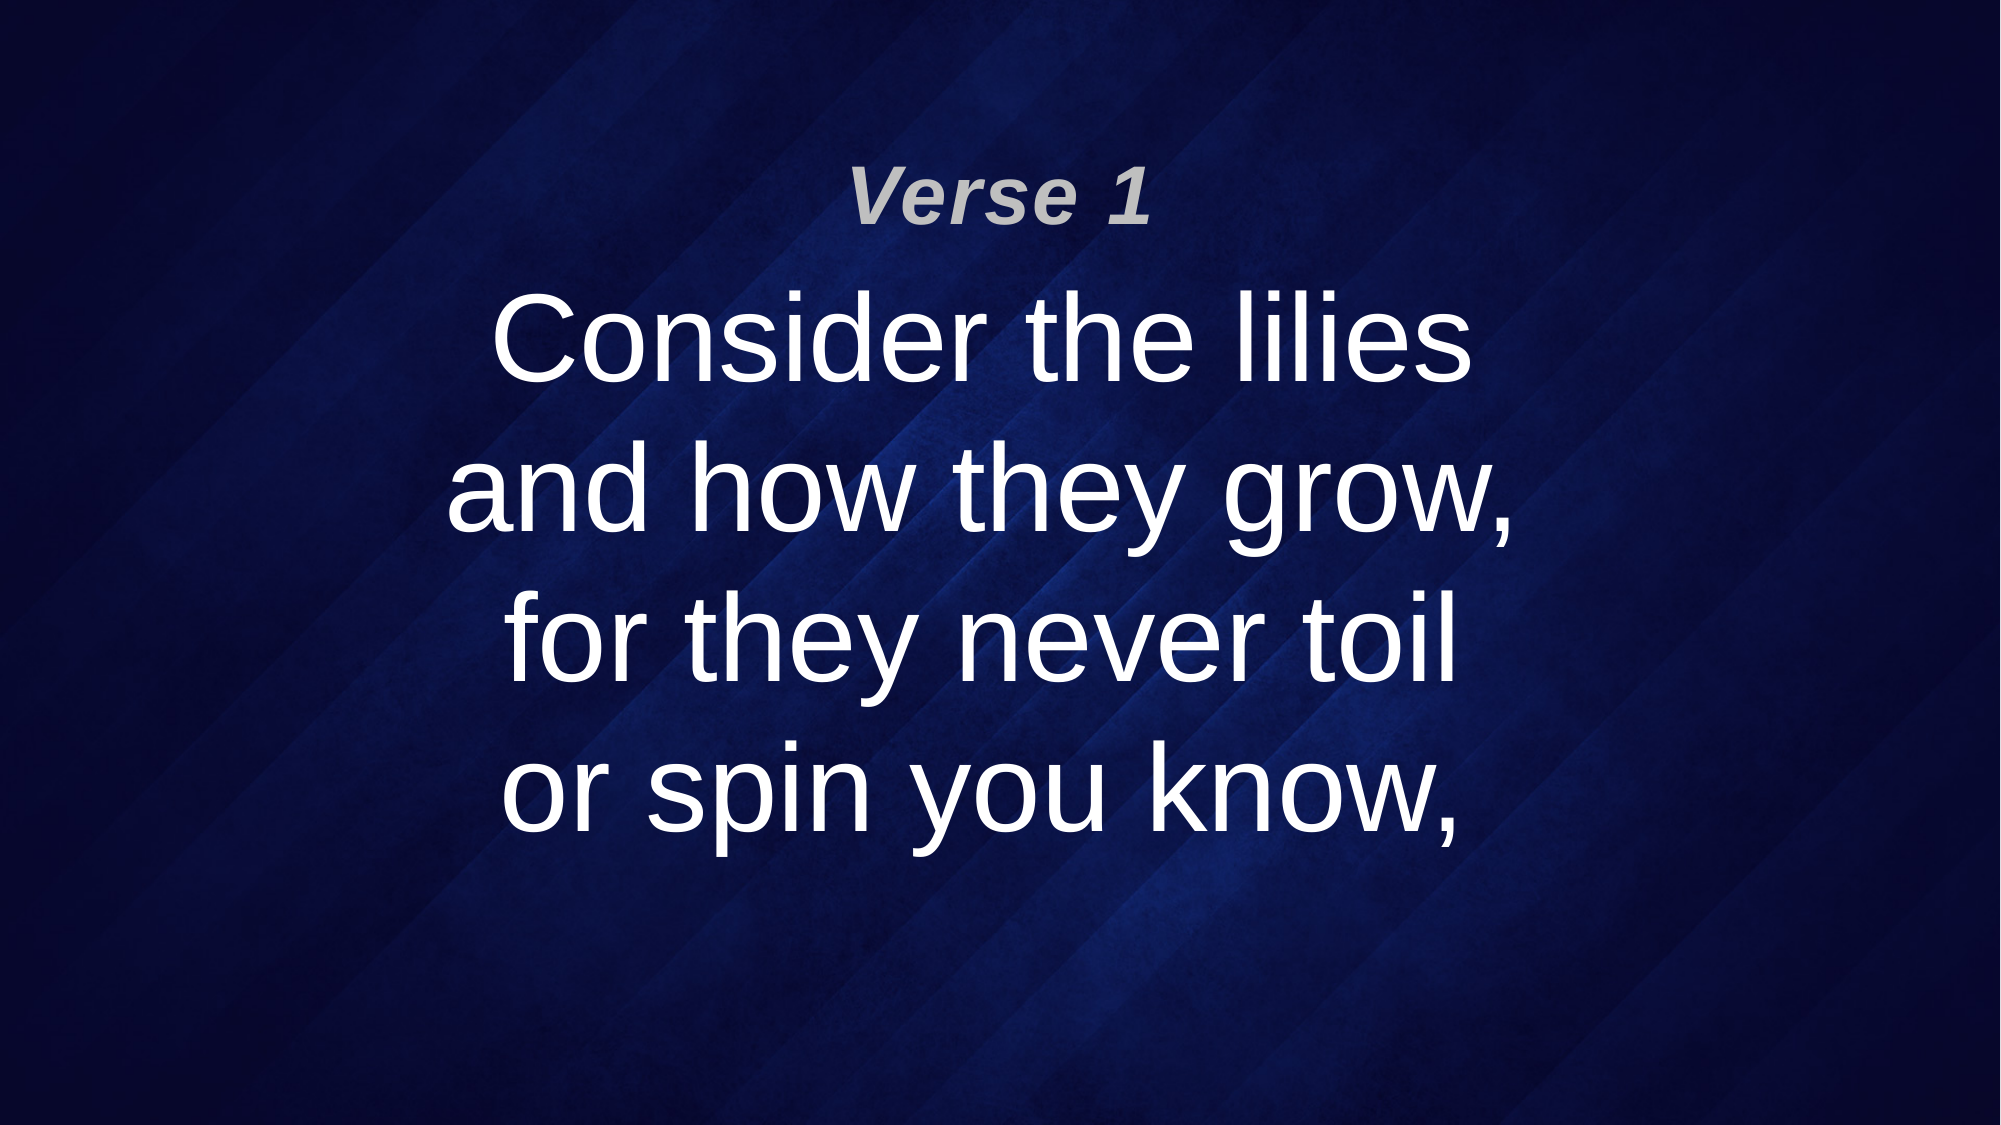

Verse 1
# Consider the lilies and how they grow, for they never toil or spin you know,